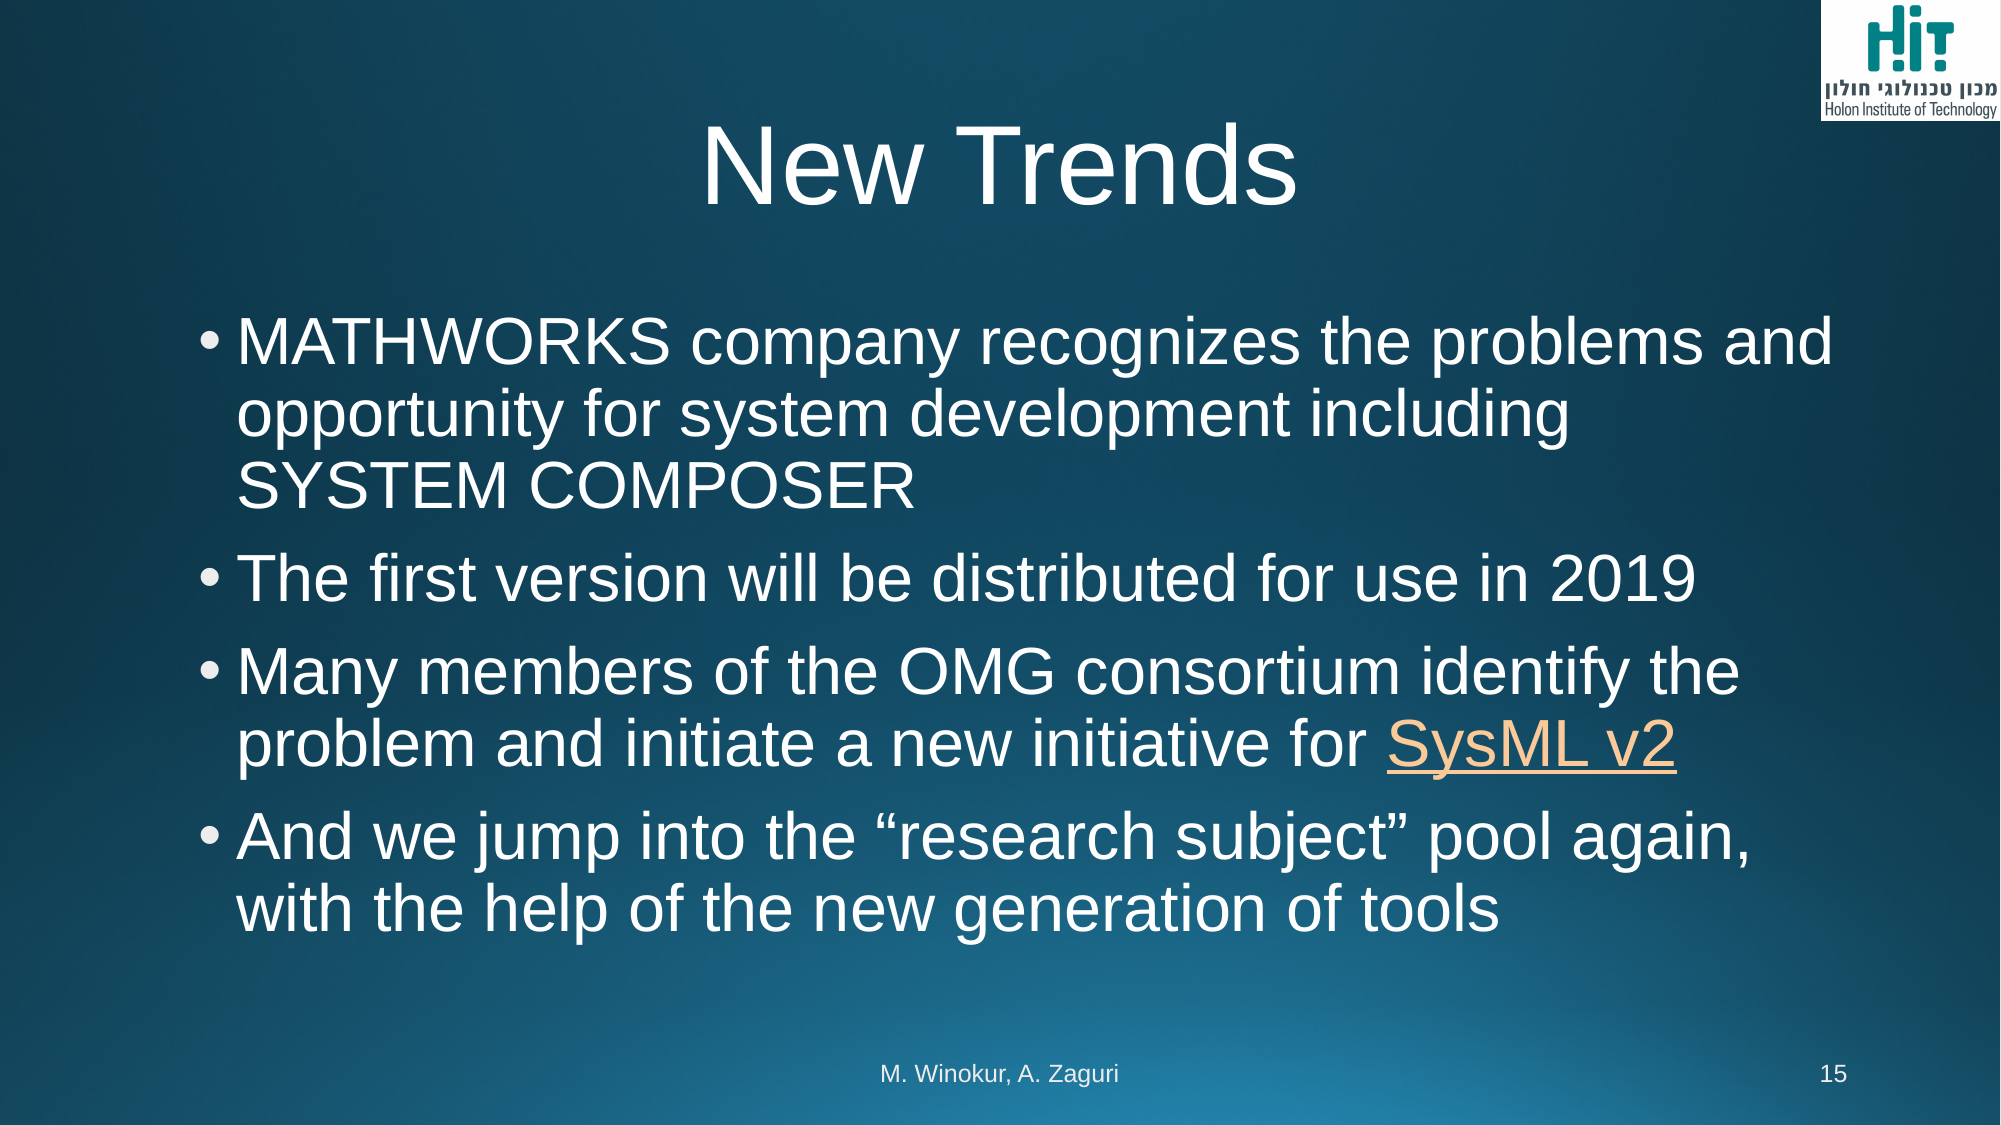

# New Trends
MATHWORKS company recognizes the problems and opportunity for system development including SYSTEM COMPOSER
The first version will be distributed for use in 2019
Many members of the OMG consortium identify the problem and initiate a new initiative for SysML v2
And we jump into the “research subject” pool again, with the help of the new generation of tools
M. Winokur, A. Zaguri
15